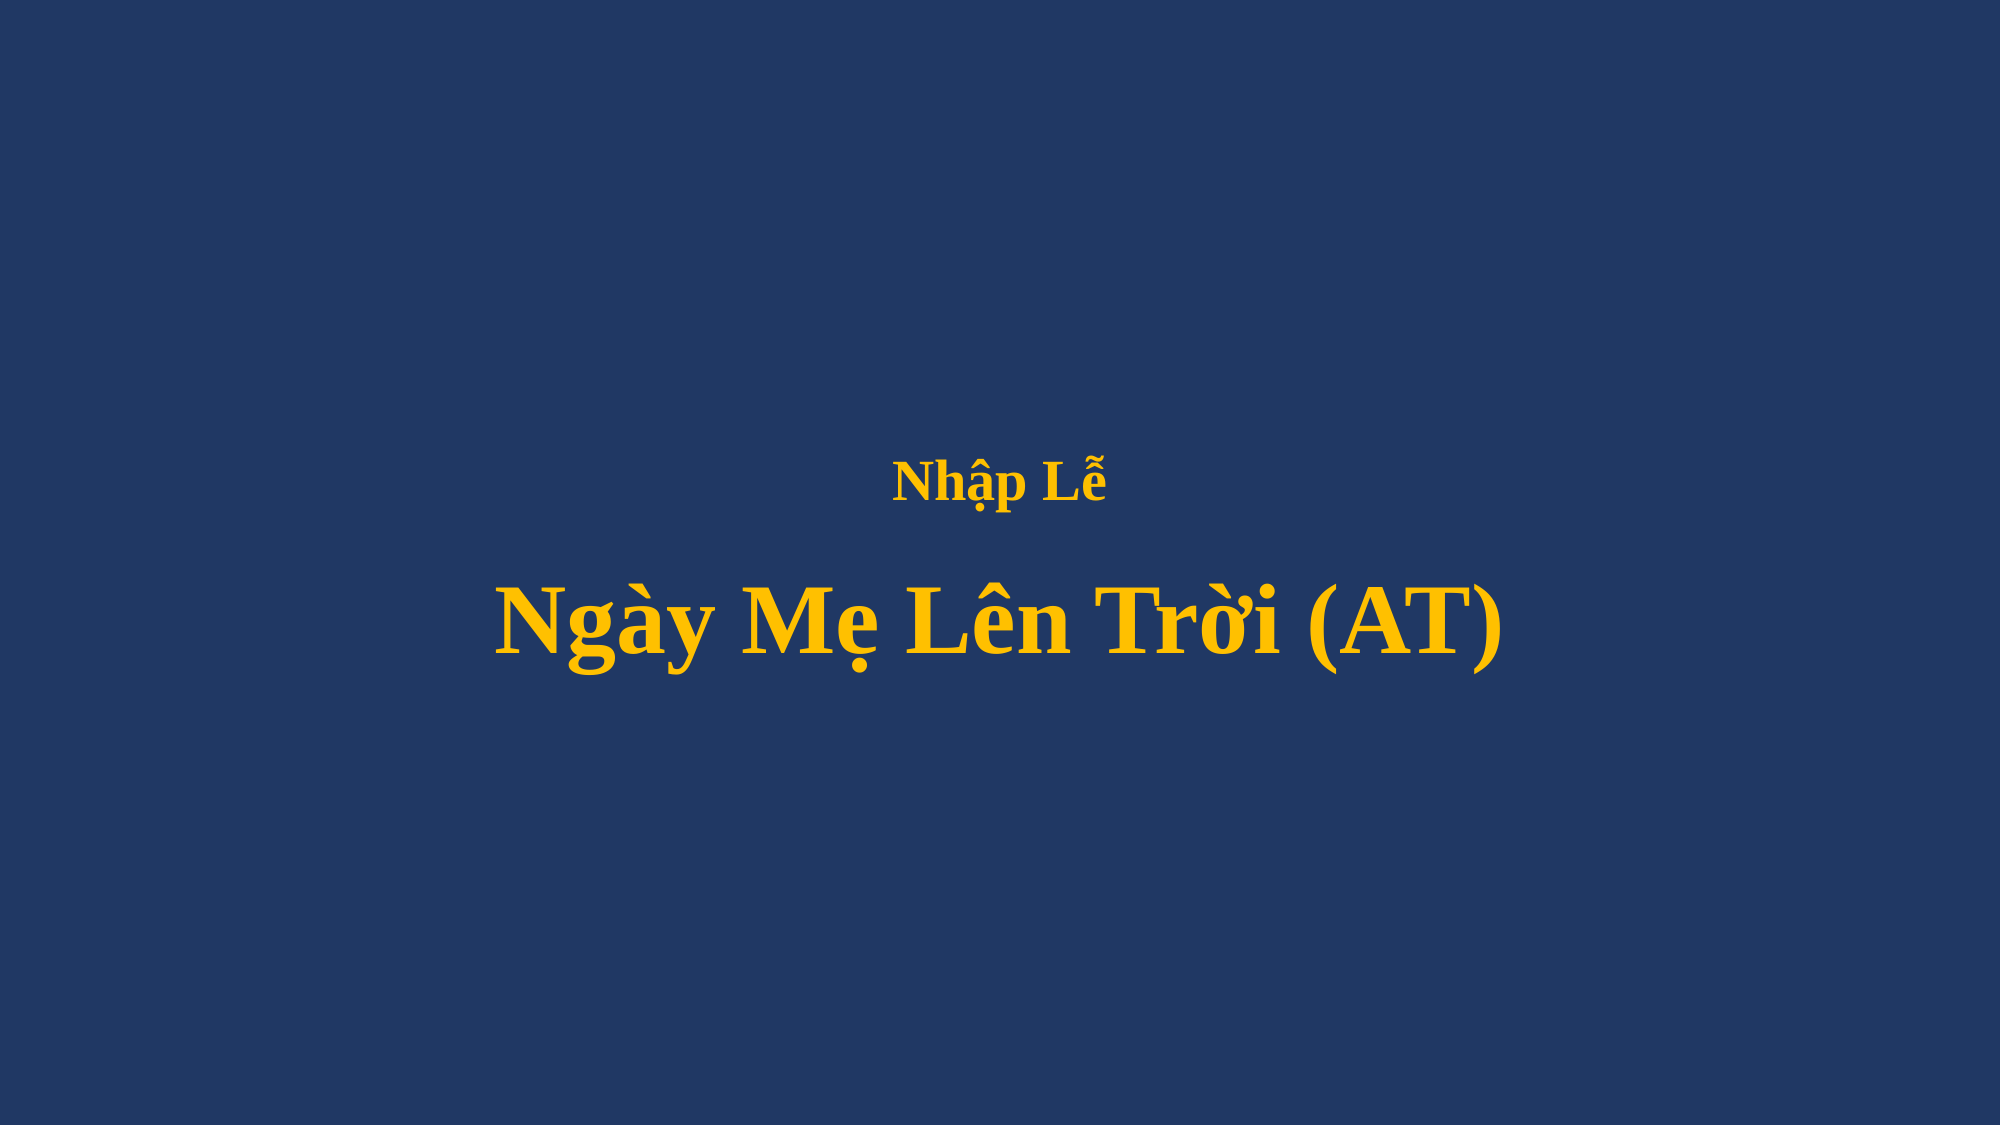

# Nhập Lễ Ngày Mẹ Lên Trời (AT)